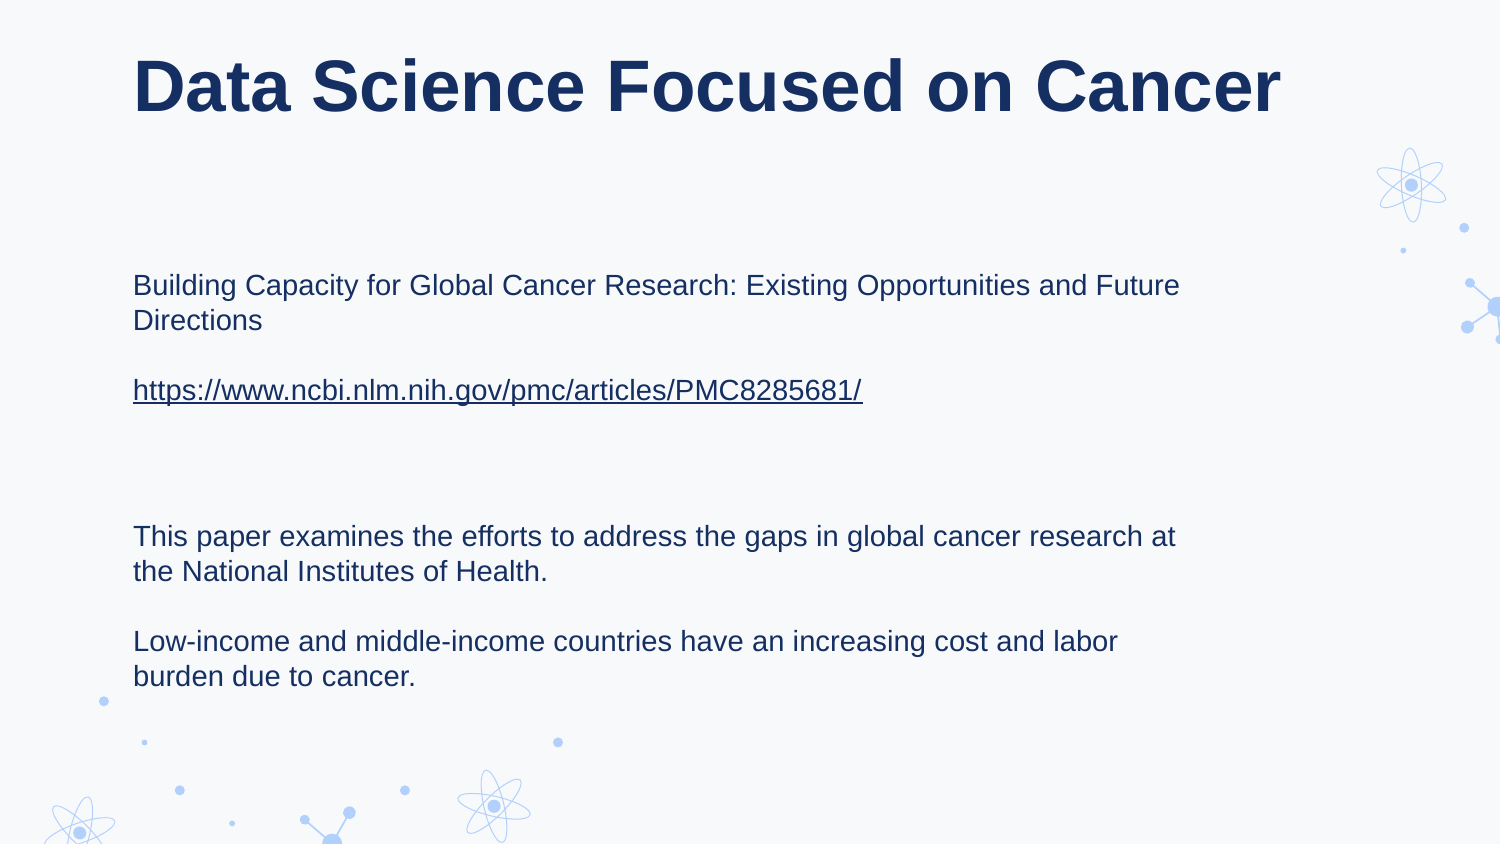

# Data Science Focused on Cancer
Building Capacity for Global Cancer Research: Existing Opportunities and Future Directions

https://www.ncbi.nlm.nih.gov/pmc/articles/PMC8285681/

This paper examines the efforts to address the gaps in global cancer research at the National Institutes of Health.

Low-income and middle-income countries have an increasing cost and labor burden due to cancer.